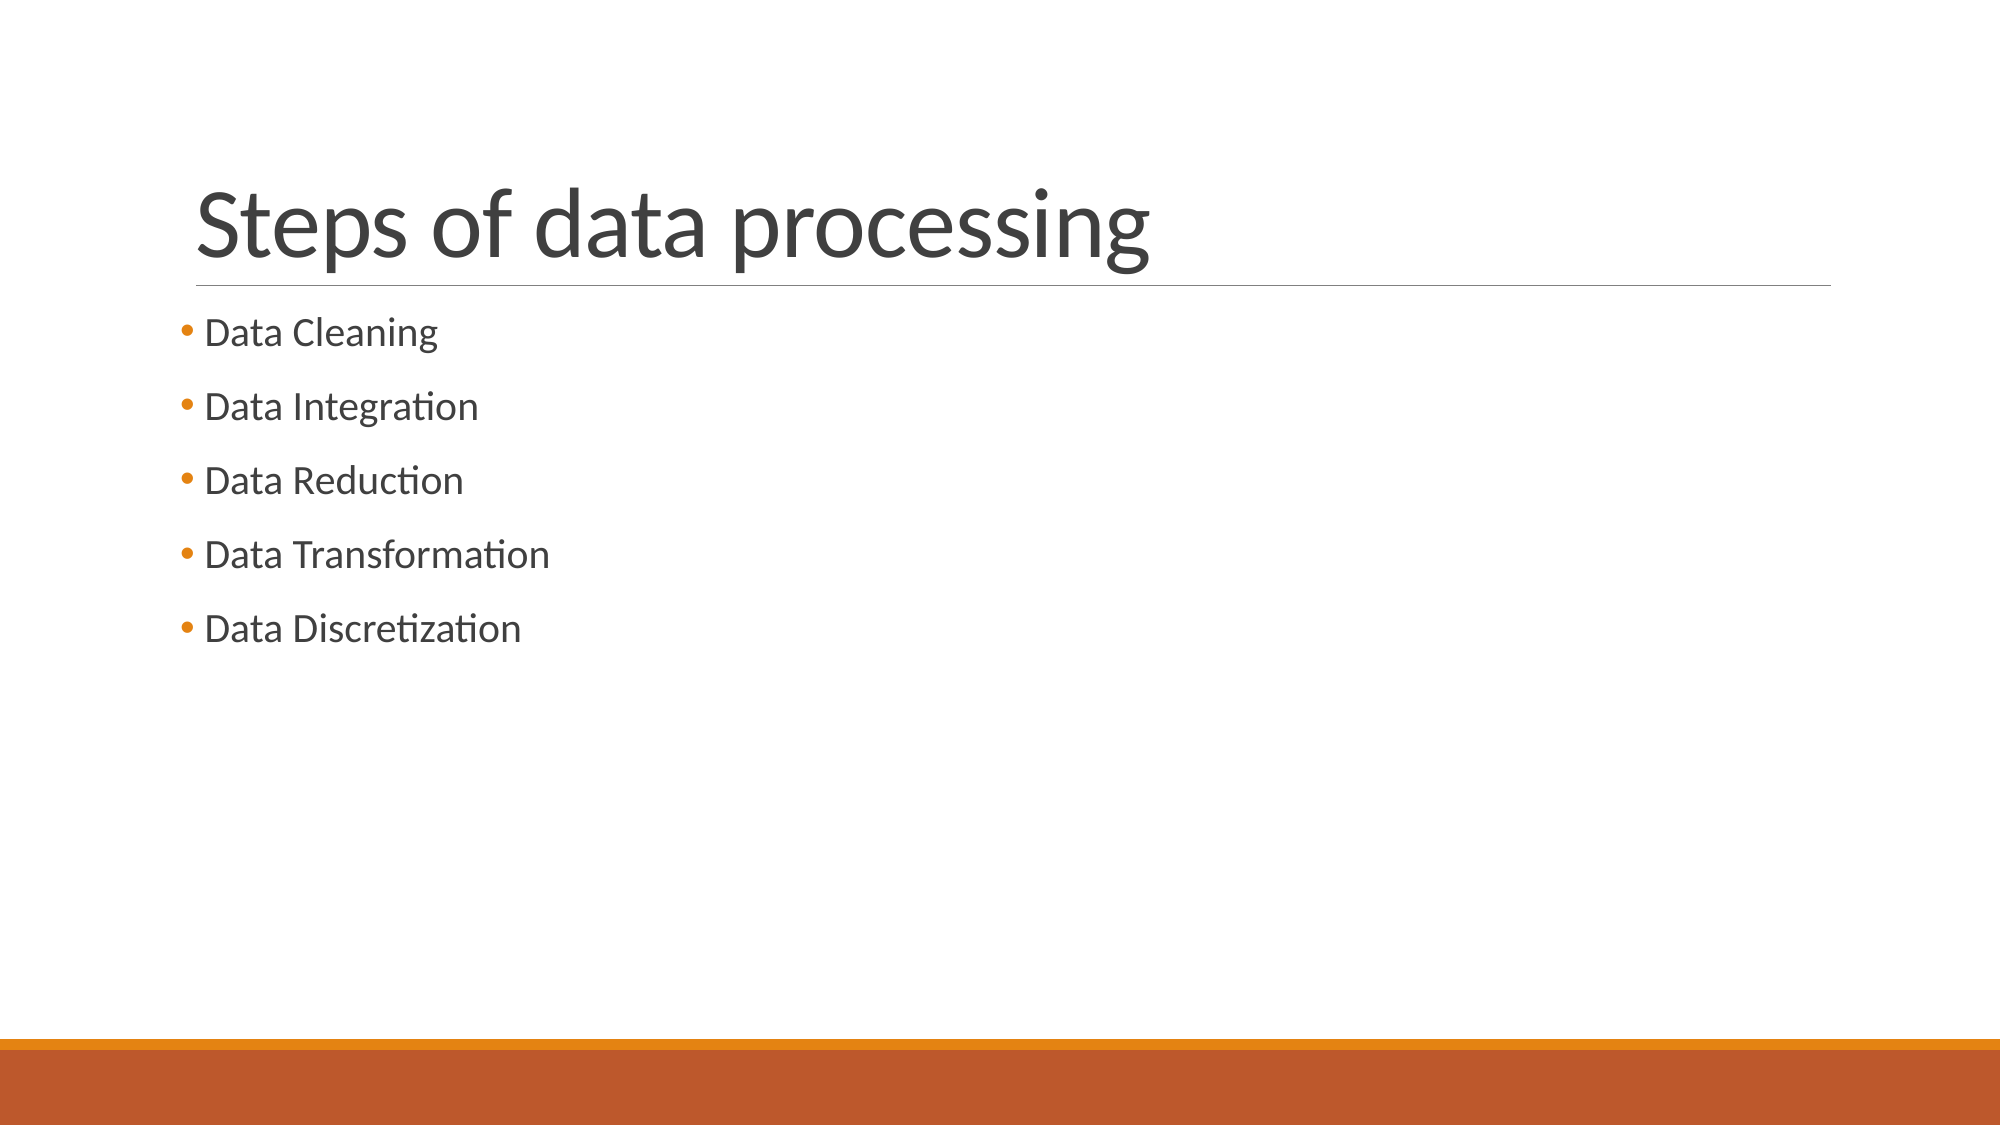

# Steps of data processing
 Data Cleaning
 Data Integration
 Data Reduction
 Data Transformation
 Data Discretization